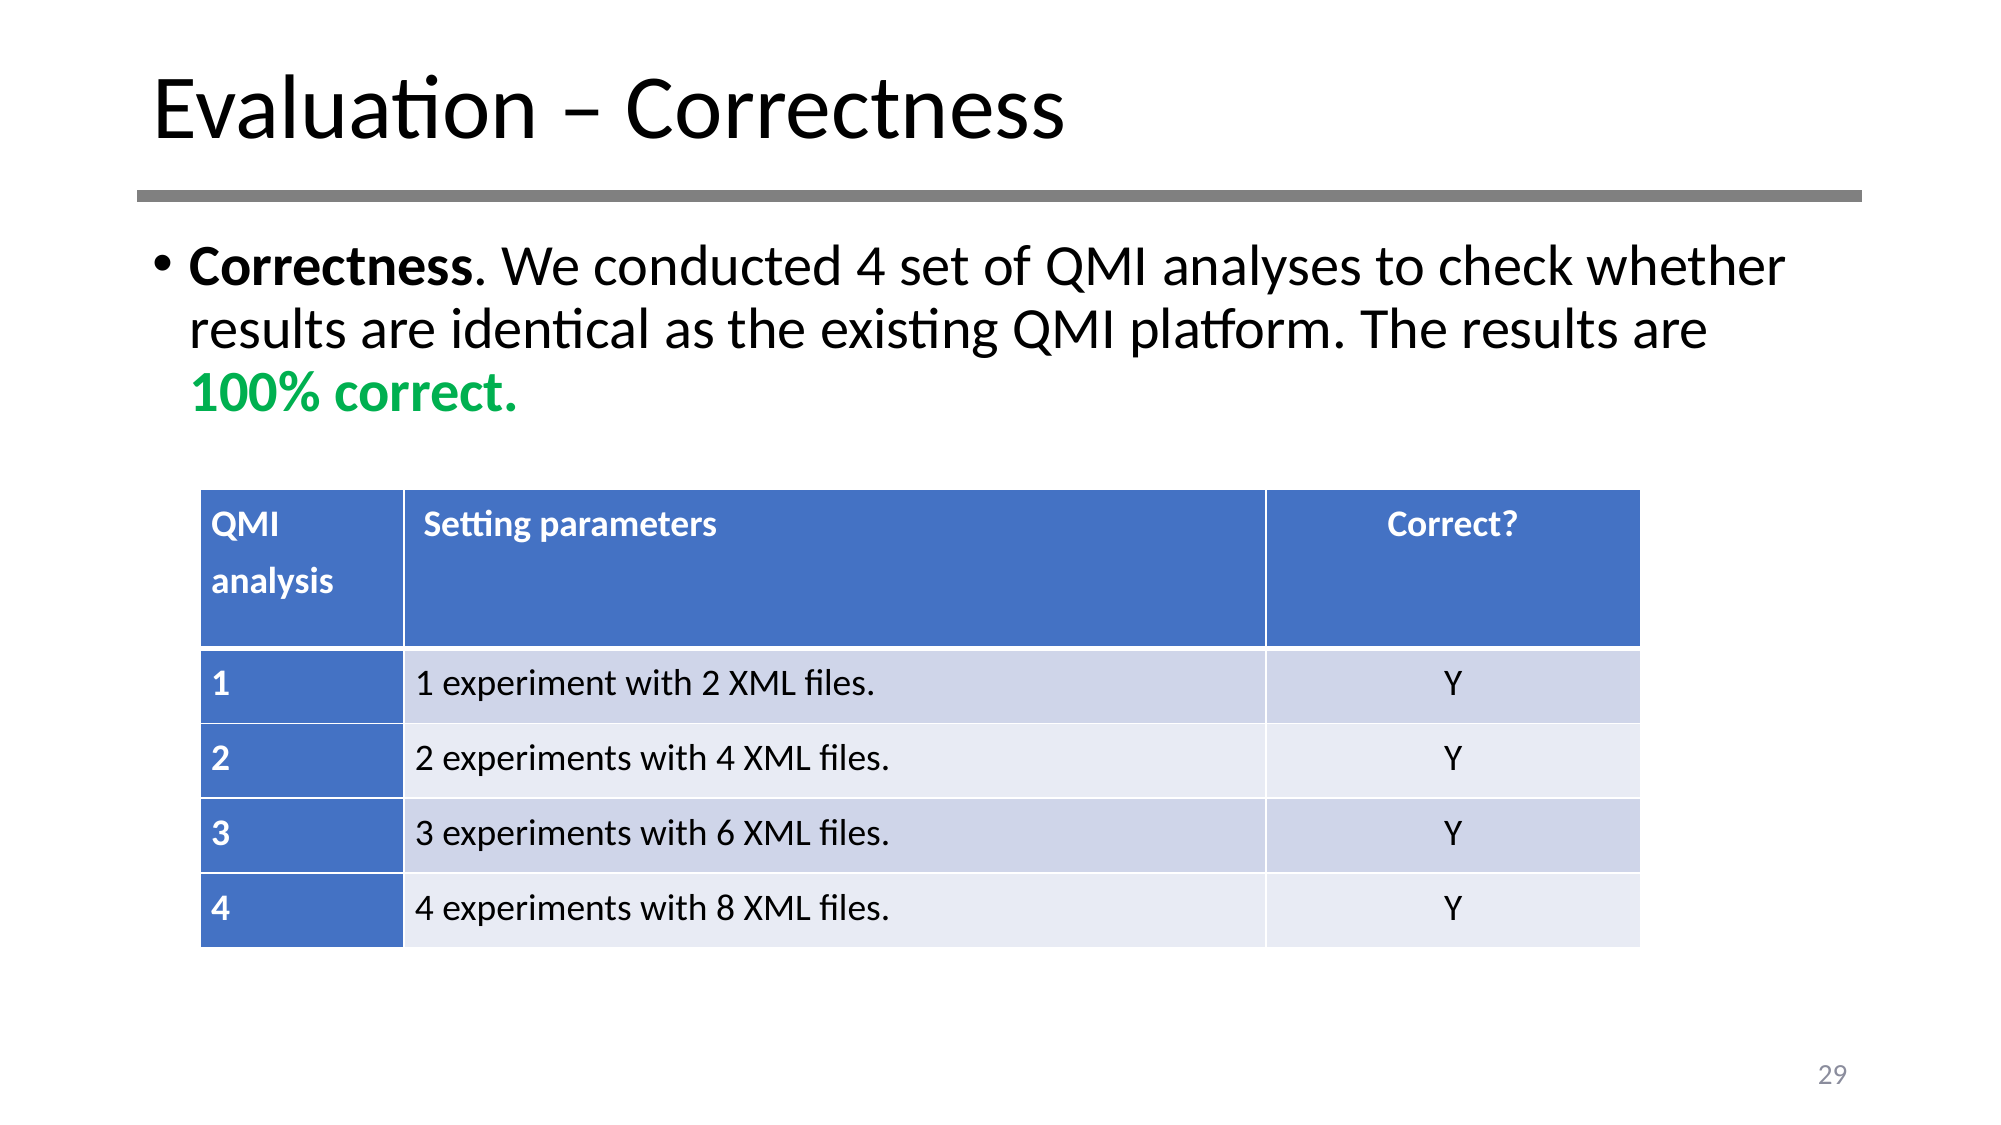

# Evaluation – Correctness
Correctness. We conducted 4 set of QMI analyses to check whether results are identical as the existing QMI platform. The results are 100% correct.

| QMI analysis | Setting parameters | Correct? |
| --- | --- | --- |
| 1 | 1 experiment with 2 XML files. | Y |
| 2 | 2 experiments with 4 XML files. | Y |
| 3 | 3 experiments with 6 XML files. | Y |
| 4 | 4 experiments with 8 XML files. | Y |
29